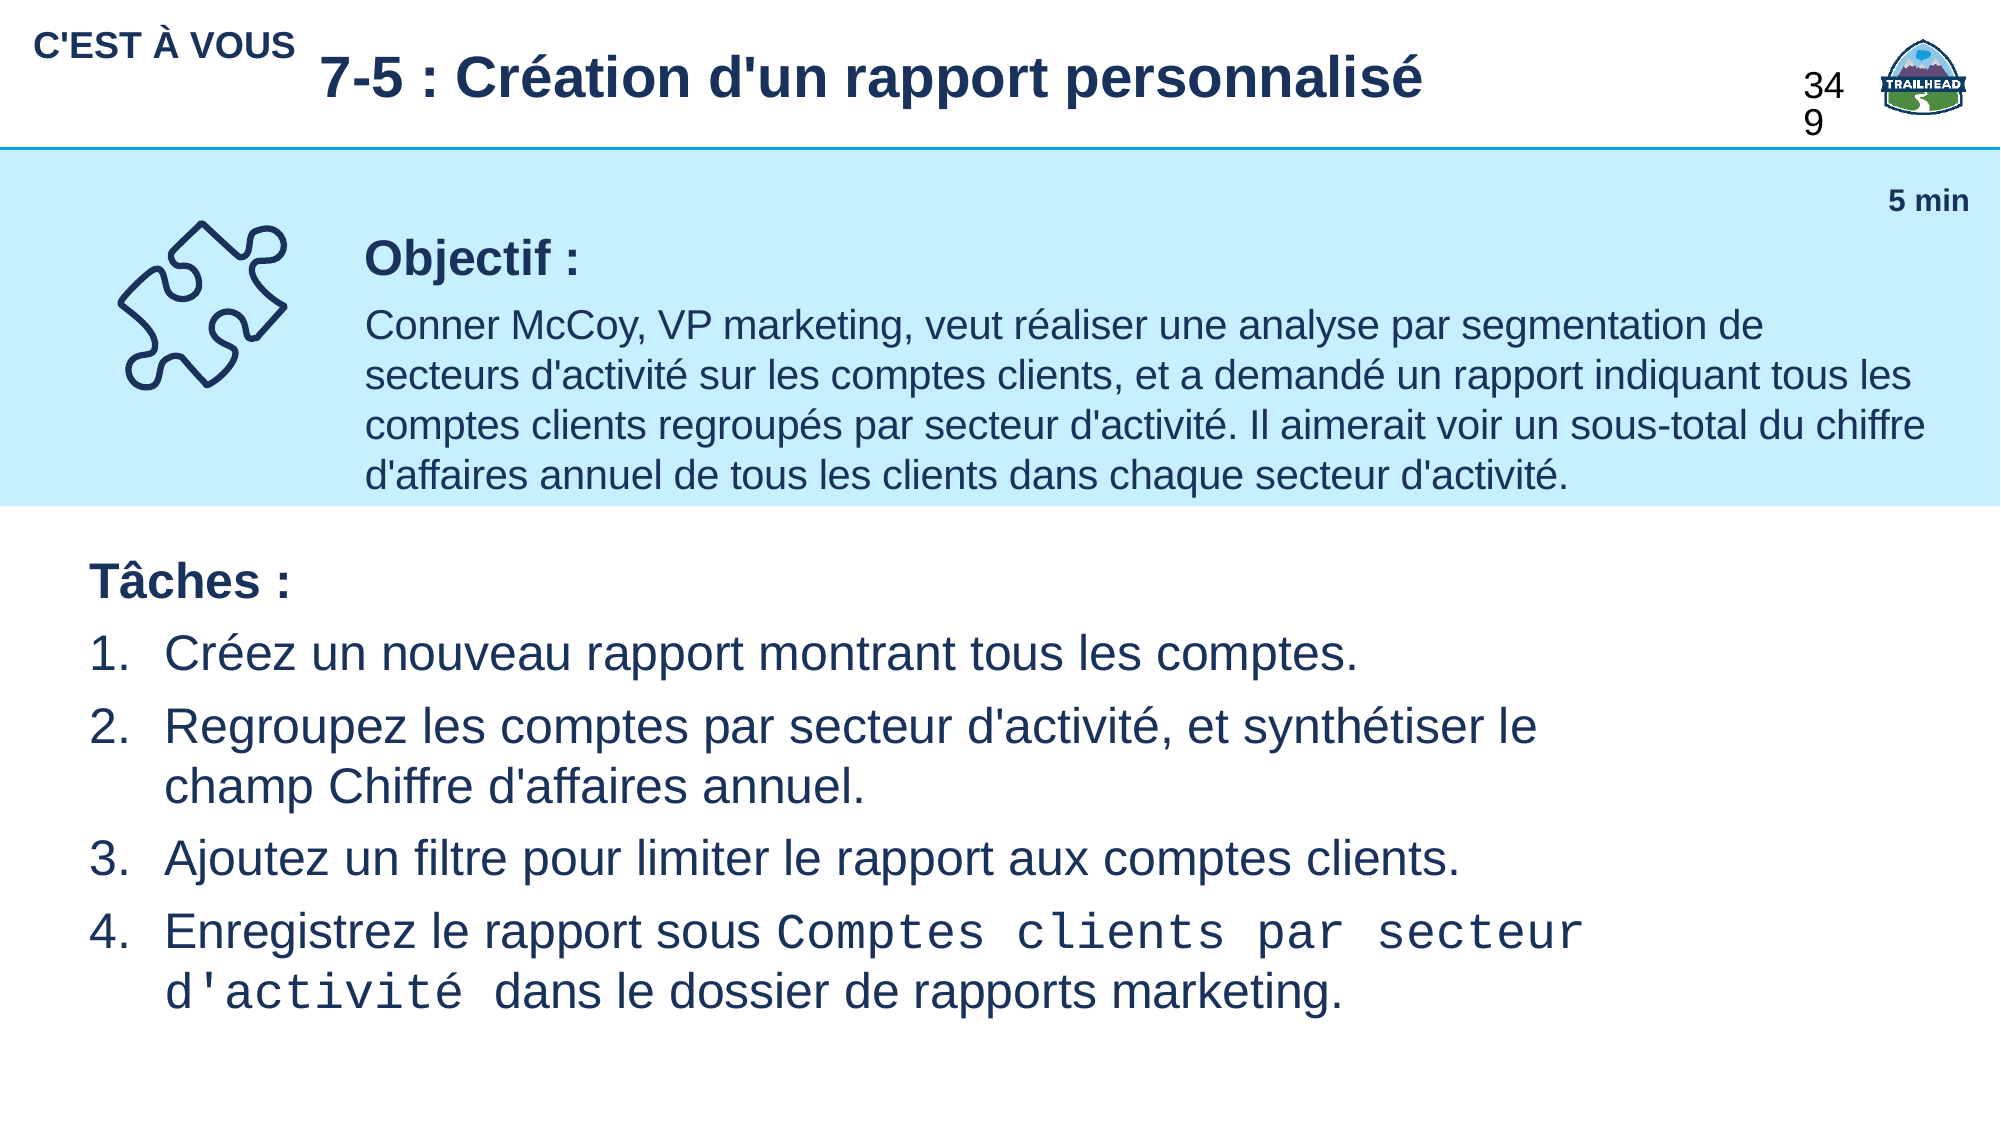

7-5 : Création d'un rapport personnalisé
C'EST À VOUS
349
Objectif :
Conner McCoy, VP marketing, veut réaliser une analyse par segmentation de secteurs d'activité sur les comptes clients, et a demandé un rapport indiquant tous les comptes clients regroupés par secteur d'activité. Il aimerait voir un sous-total du chiffre d'affaires annuel de tous les clients dans chaque secteur d'activité.

5 min
Tâches :
Créez un nouveau rapport montrant tous les comptes.
Regroupez les comptes par secteur d'activité, et synthétiser le champ Chiffre d'affaires annuel.
Ajoutez un filtre pour limiter le rapport aux comptes clients.
Enregistrez le rapport sous Comptes clients par secteur d'activité dans le dossier de rapports marketing.